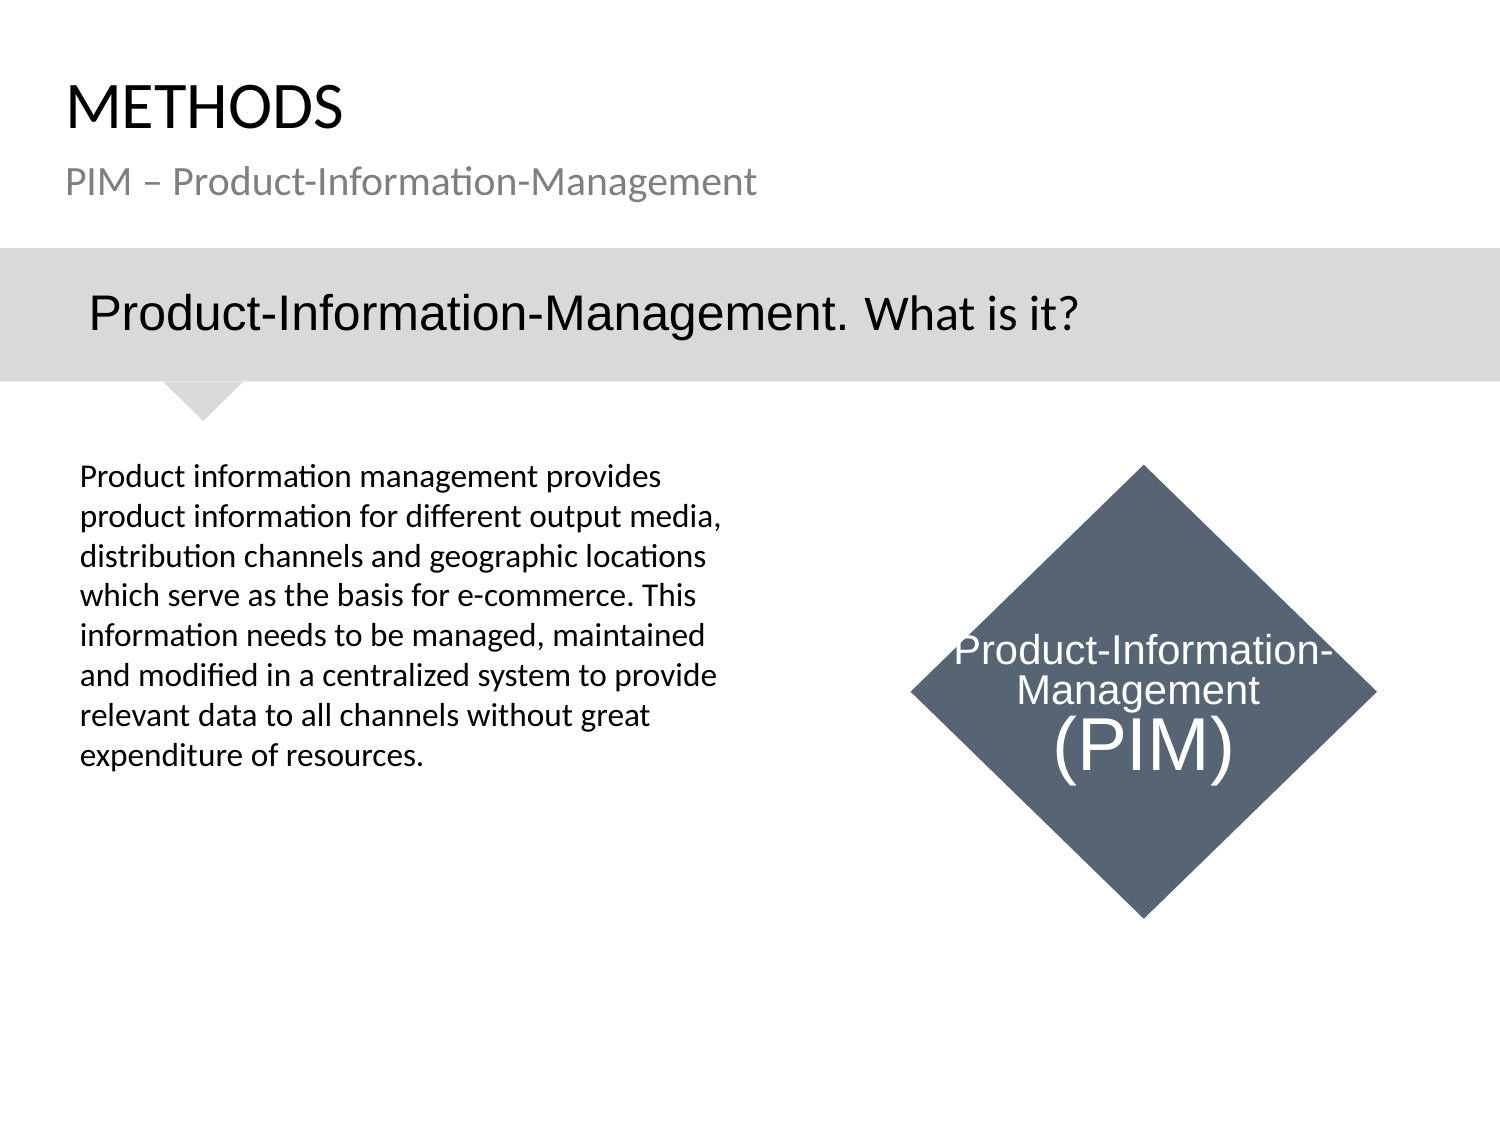

# METHODS
PIM – Product-Information-Management
Product-Information-Management. What is it?

Product information management provides product information for different output media, distribution channels and geographic locations which serve as the basis for e-commerce. This information needs to be managed, maintained and modified in a centralized system to provide relevant data to all channels without great expenditure of resources.
Product-Information-
Management
(PIM)